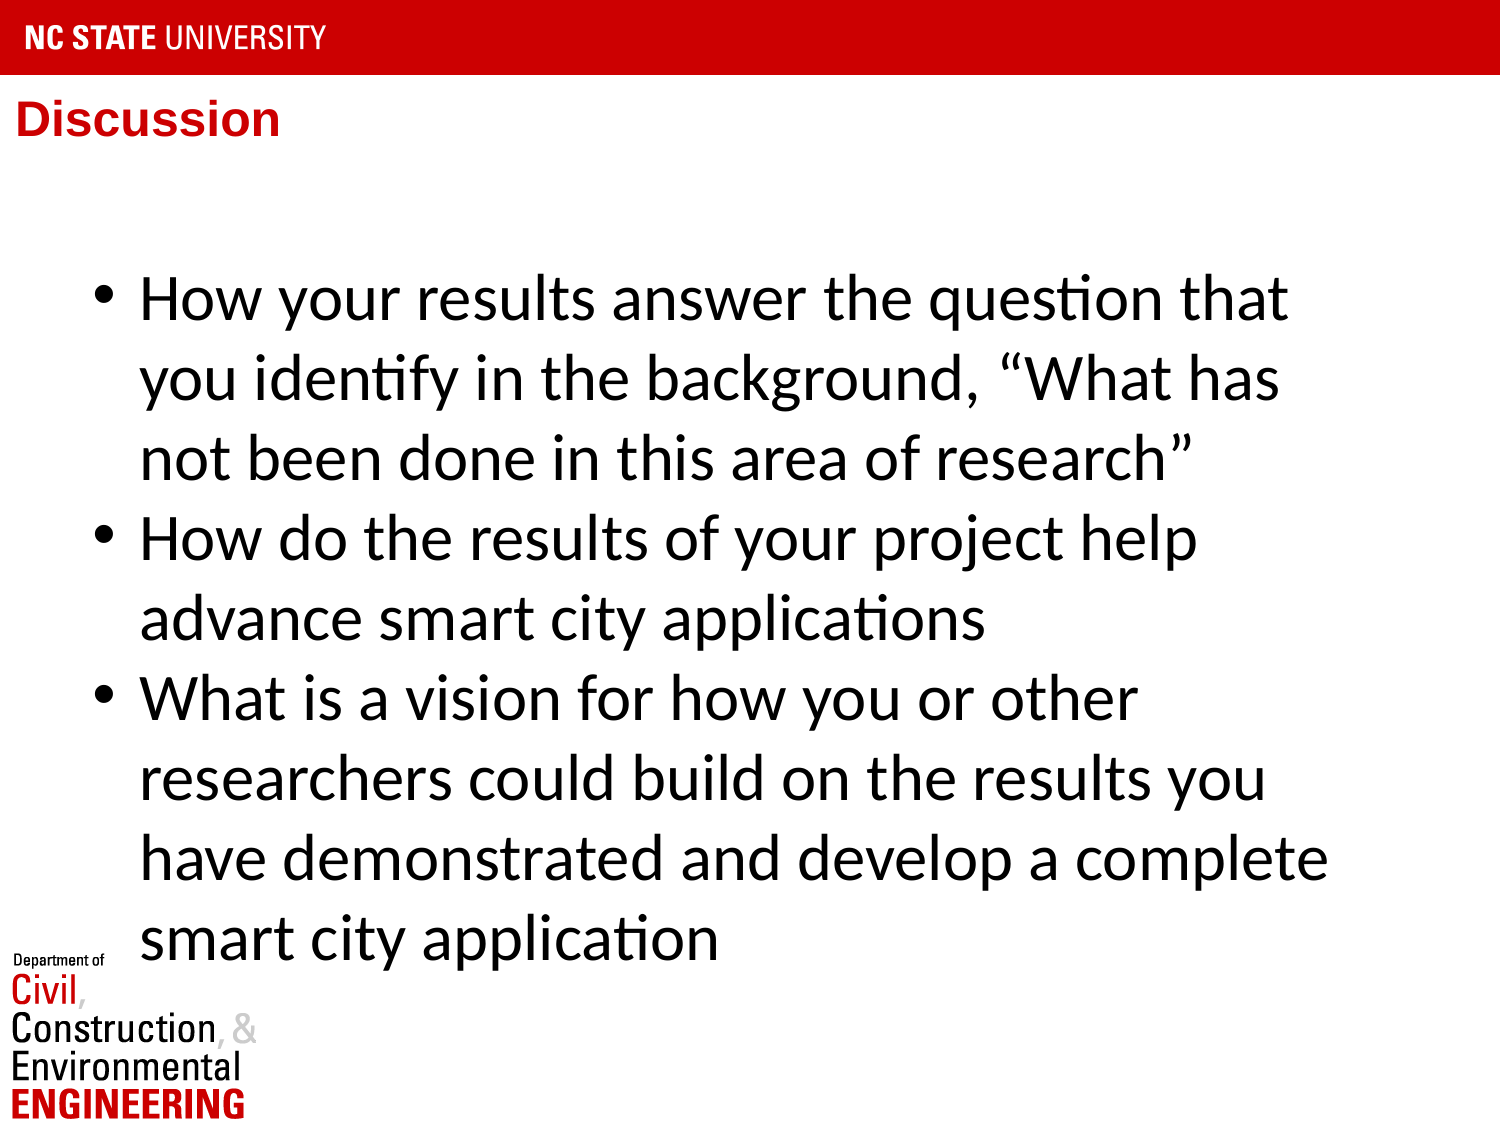

# Discussion
How your results answer the question that you identify in the background, “What has not been done in this area of research”
How do the results of your project help advance smart city applications
What is a vision for how you or other researchers could build on the results you have demonstrated and develop a complete smart city application